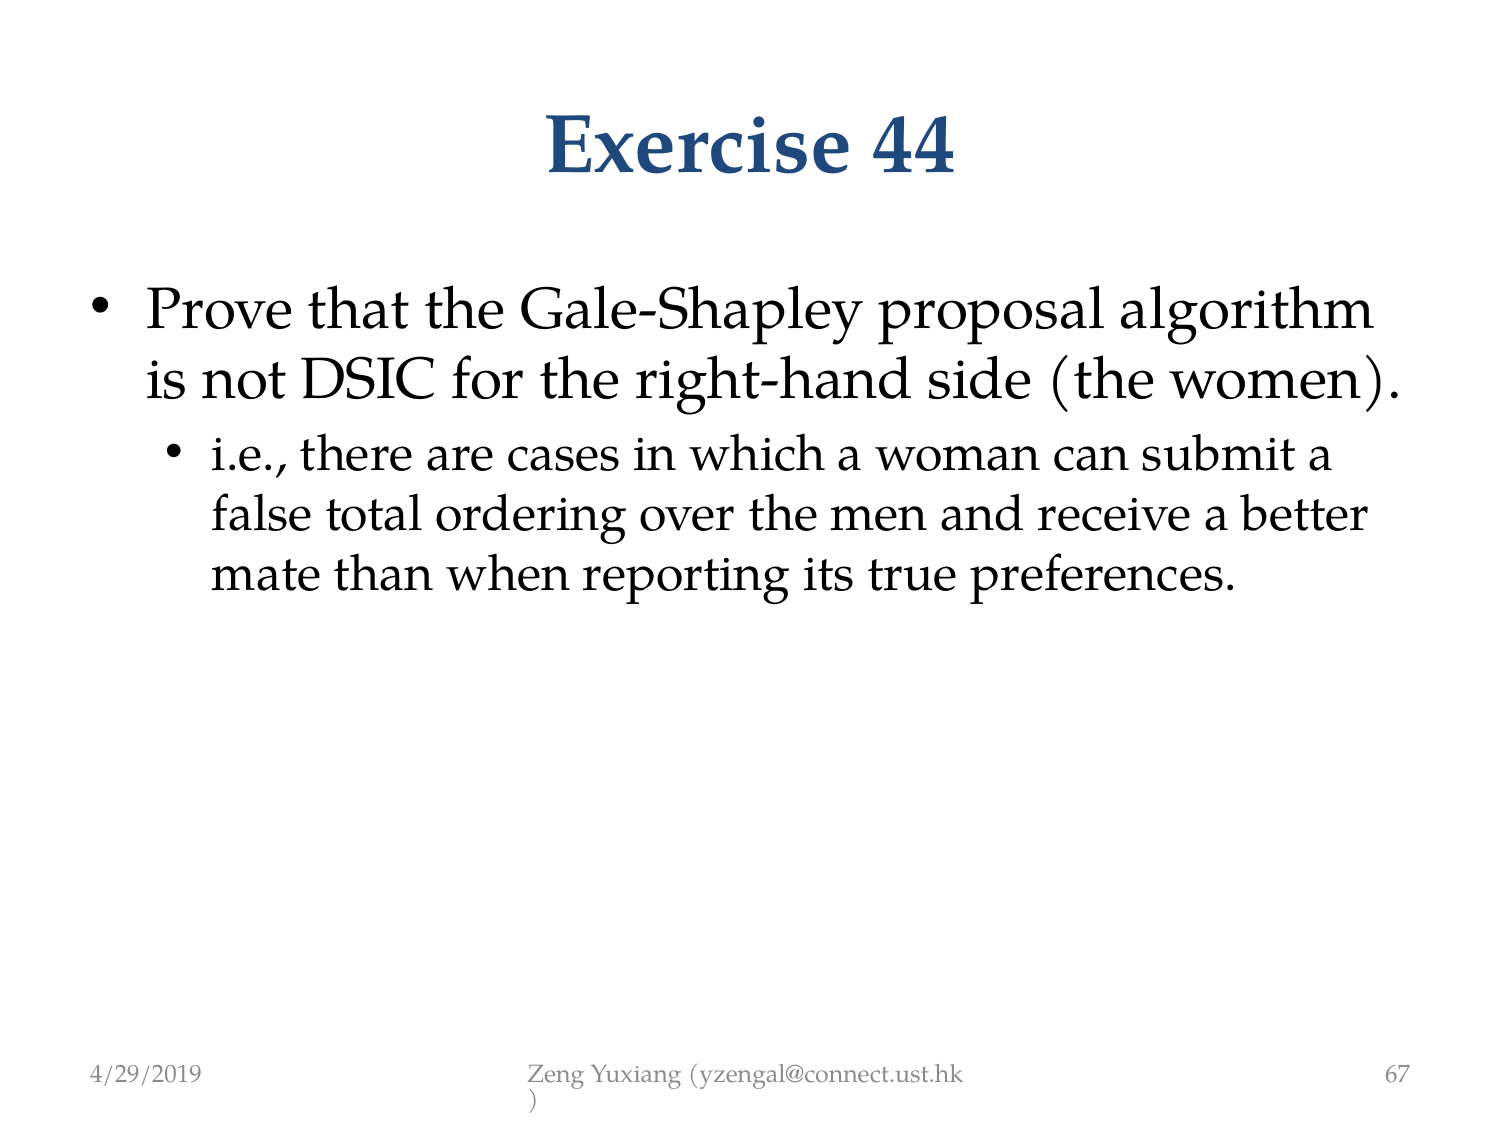

# Exercise 44
Prove that the Gale-Shapley proposal algorithm is not DSIC for the right-hand side (the women).
i.e., there are cases in which a woman can submit a false total ordering over the men and receive a better mate than when reporting its true preferences.
4/29/2019
Zeng Yuxiang (yzengal@connect.ust.hk)
67